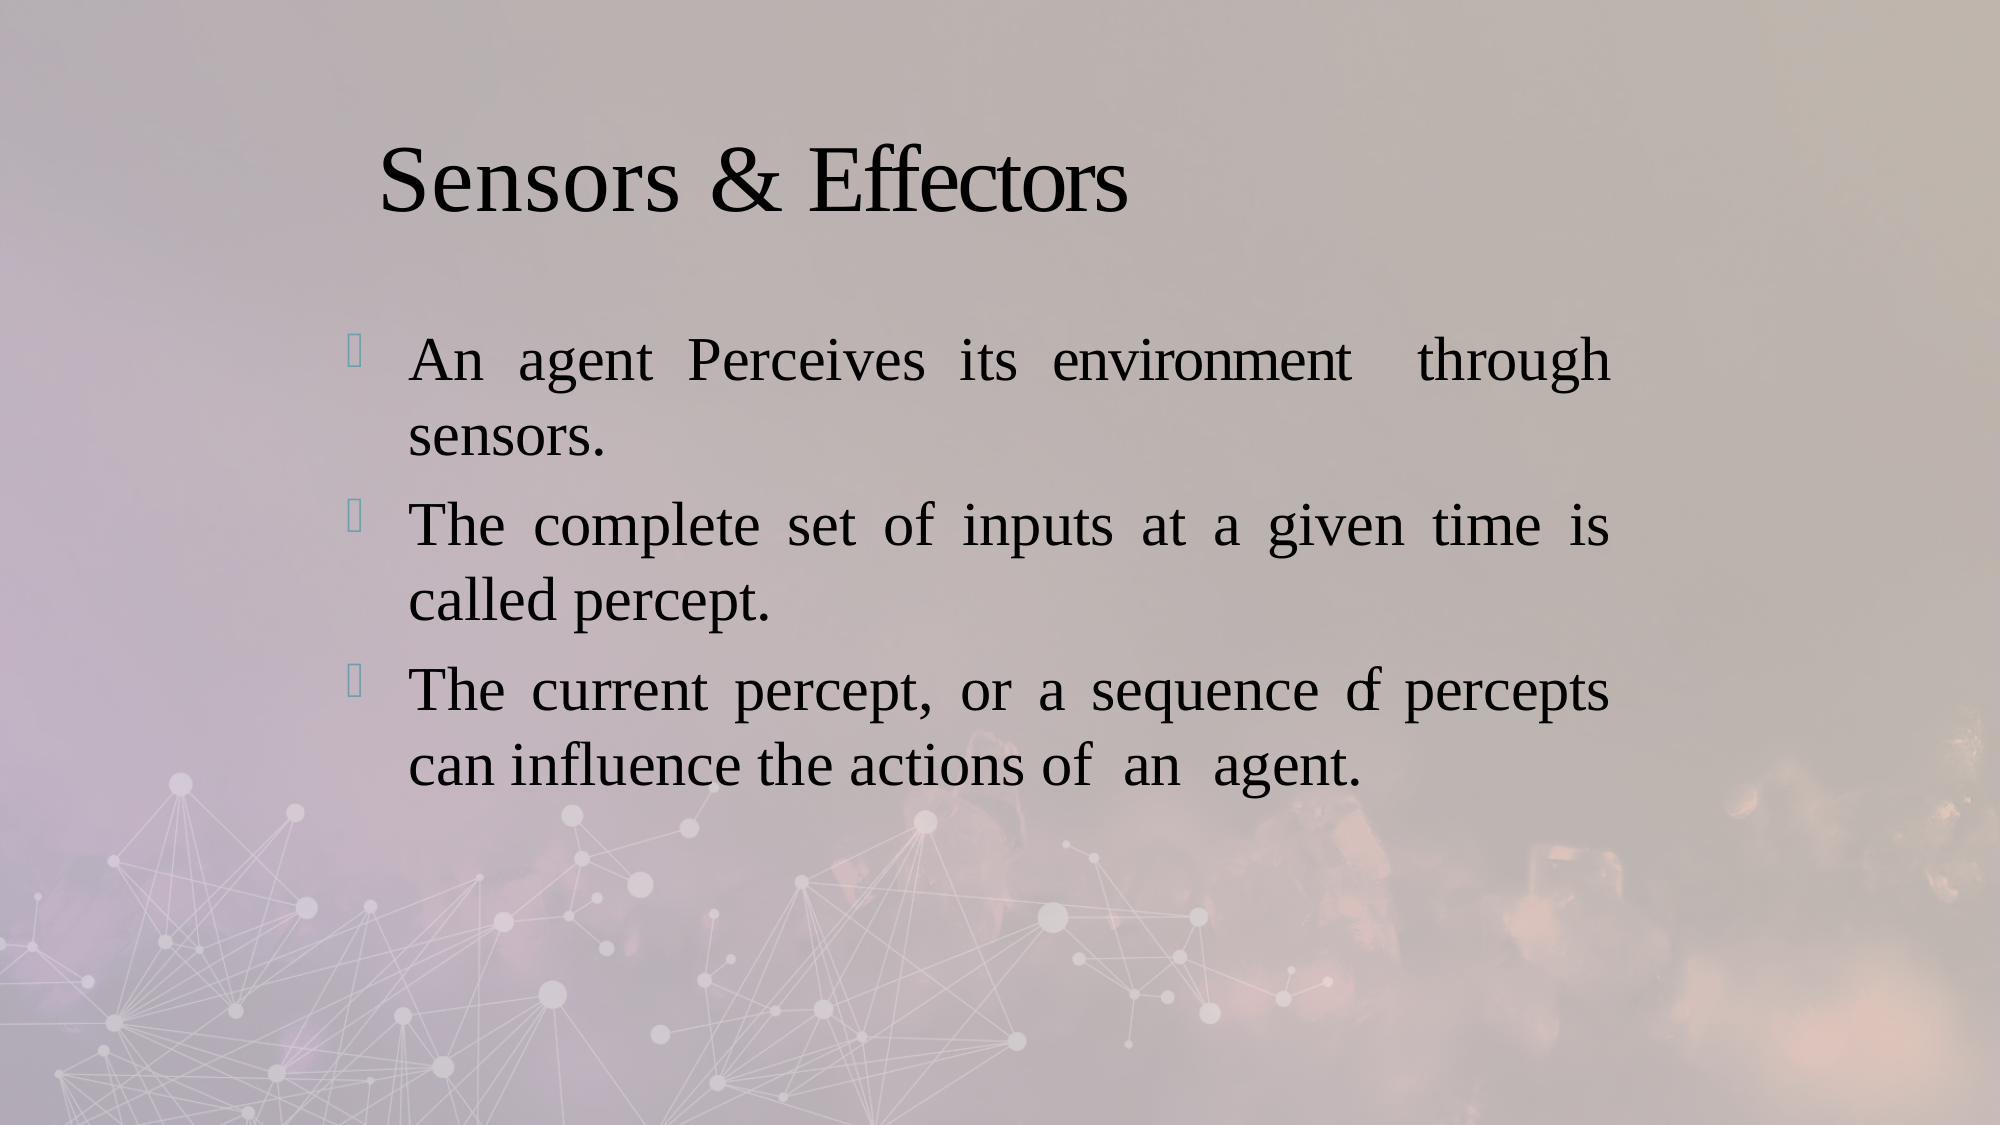

# Sensors & Effectors
An agent Perceives its environment  through sensors.
The complete set of inputs at a given time is called percept.
The current percept, or a sequence of  percepts can influence the actions of an  agent.